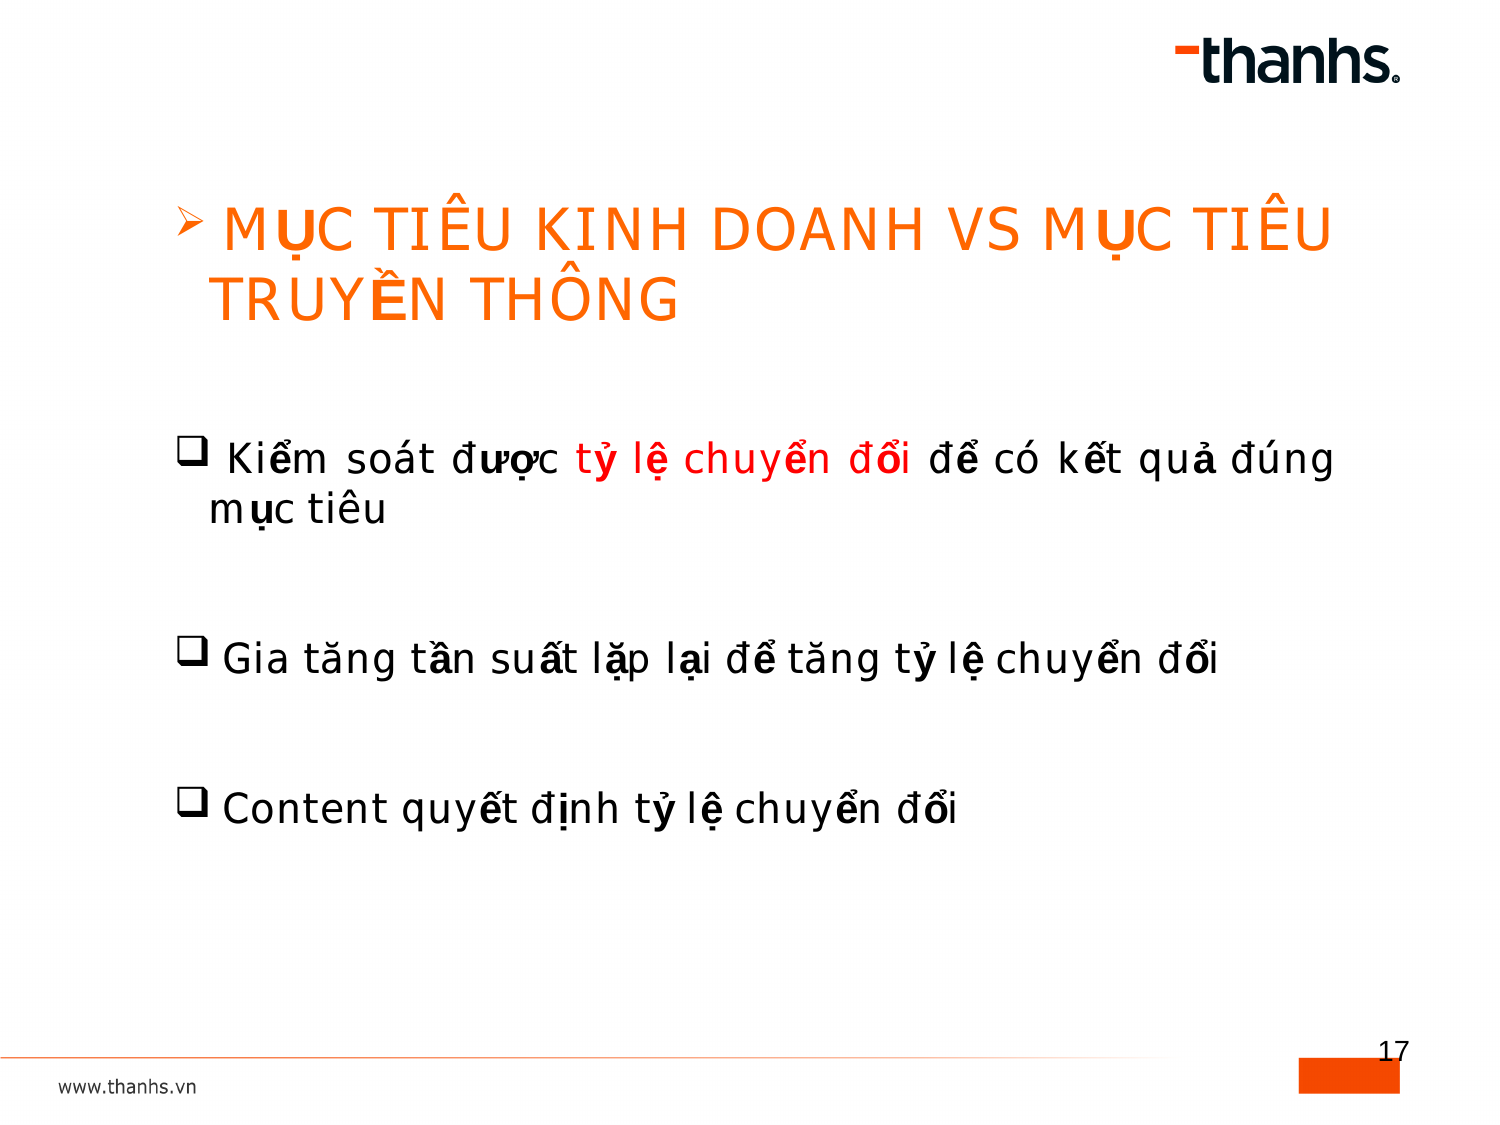

MỤC TIÊU KINH DOANH VS MỤC TIÊU TRUYỀN THÔNG

 Kiểm soát được tỷ lệ chuyển đổi để có kết quả đúng mục tiêu

 Gia tăng tần suất lặp lại để tăng tỷ lệ chuyển đổi

 Content quyết định tỷ lệ chuyển đổi
17